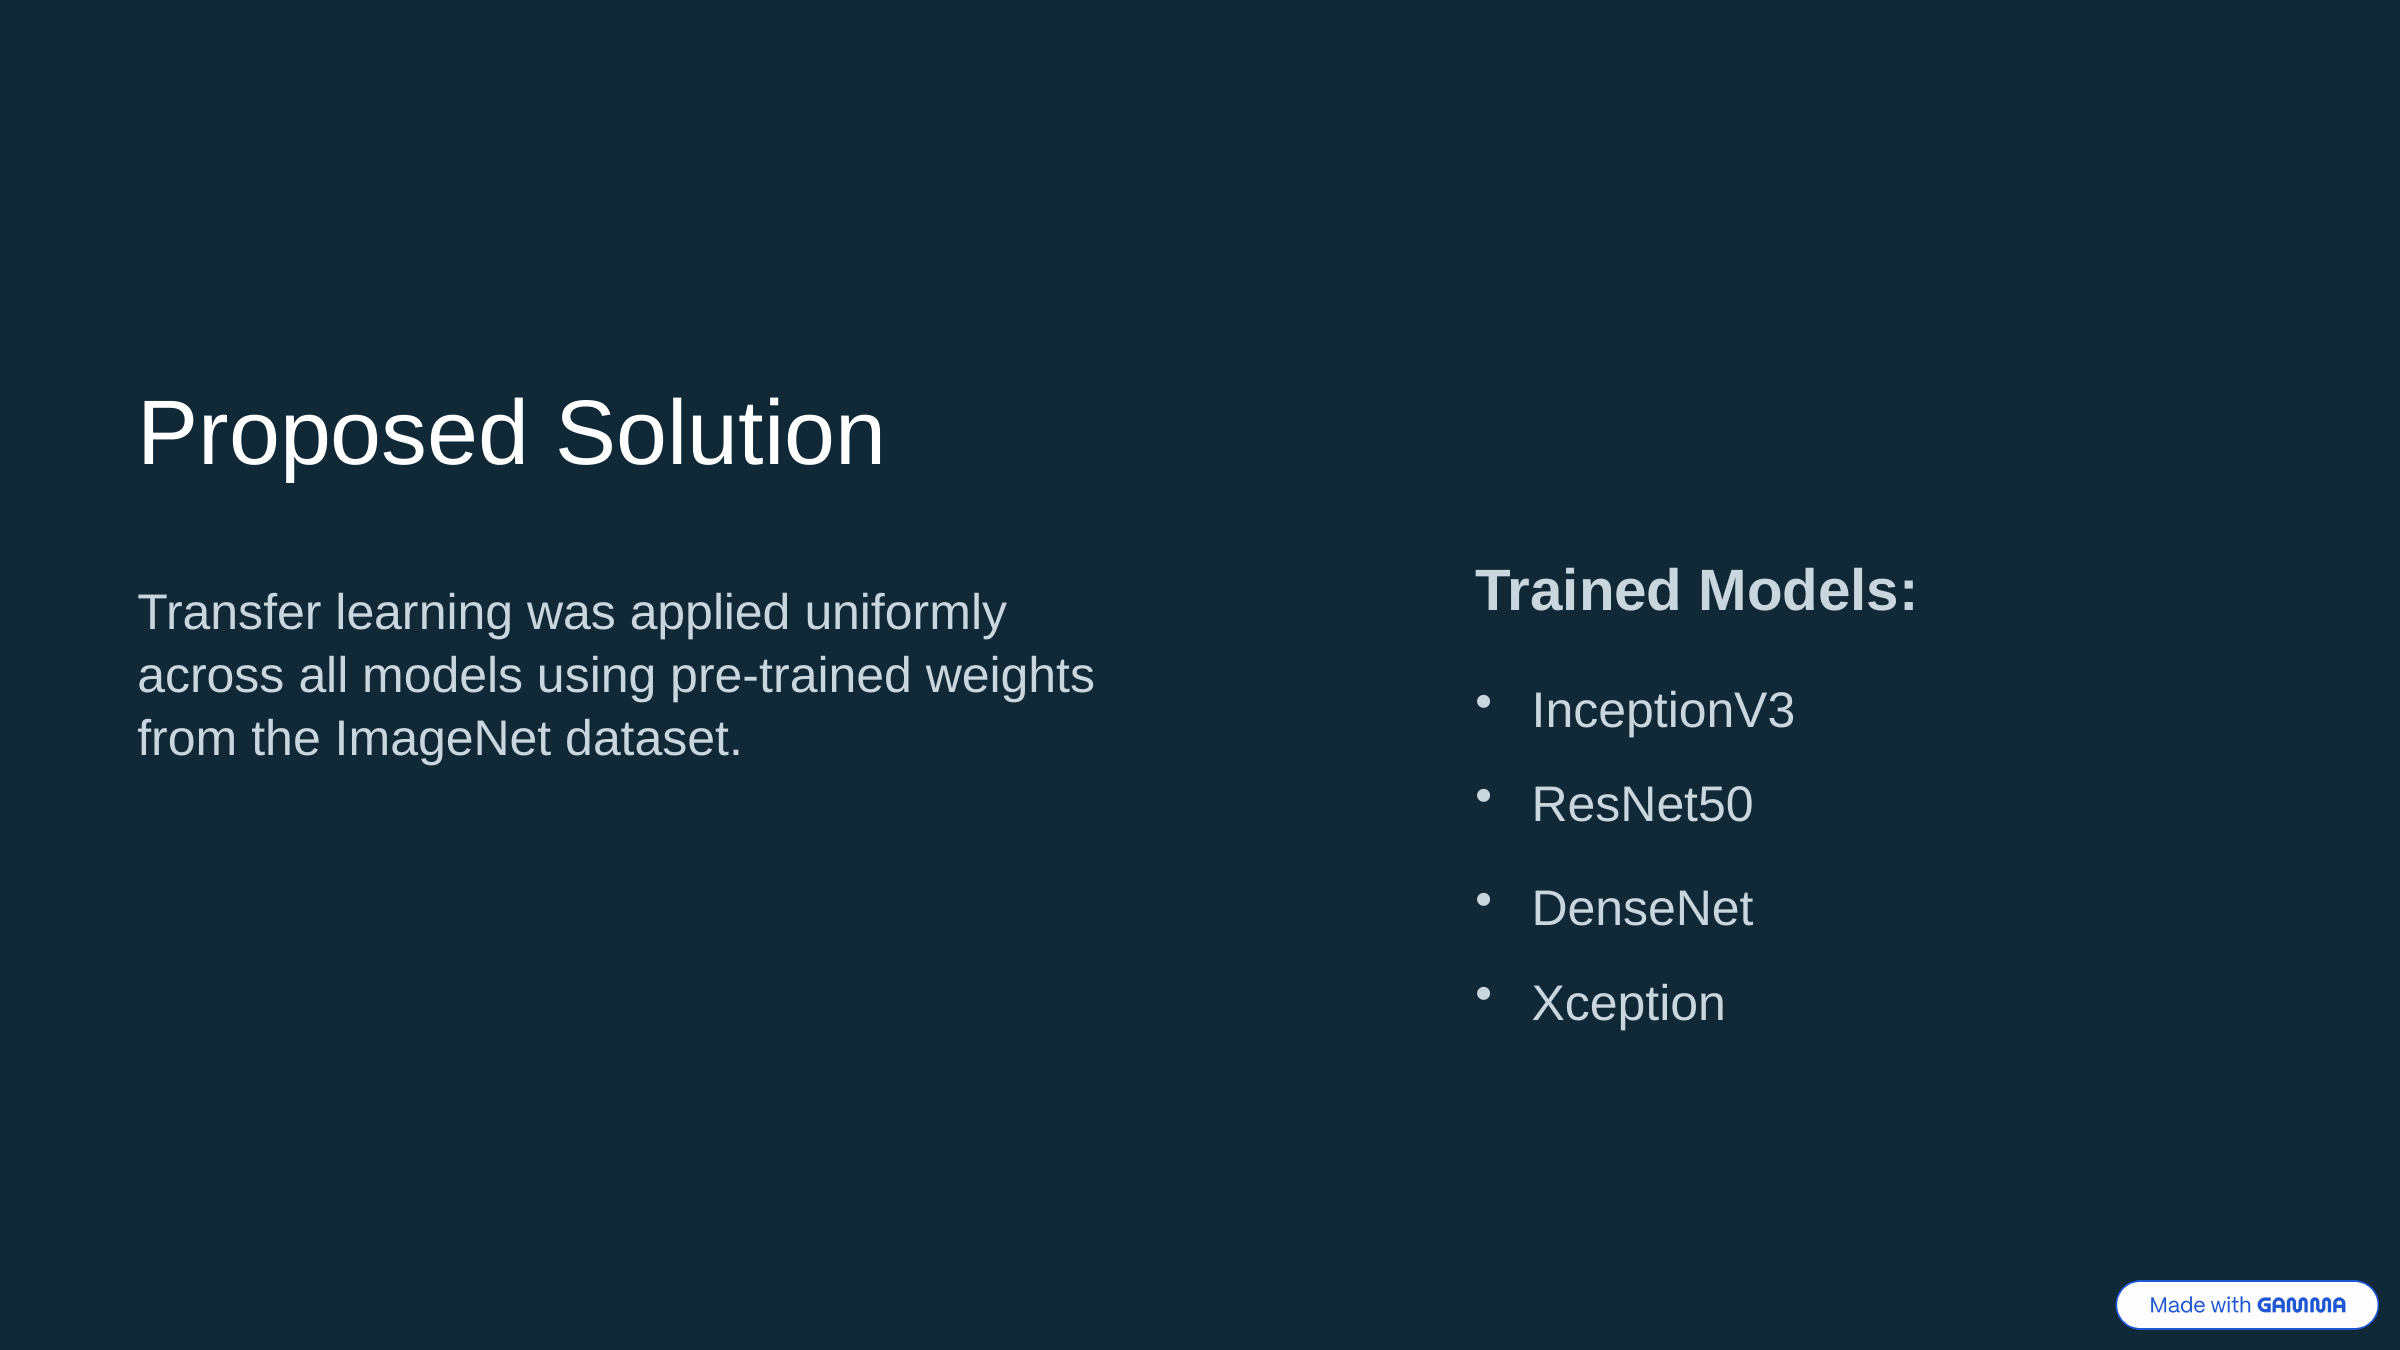

Proposed Solution
Trained Models:

Transfer learning was applied uniformly across all models using pre-trained weights from the ImageNet dataset.
InceptionV3
ResNet50
DenseNet
Xception